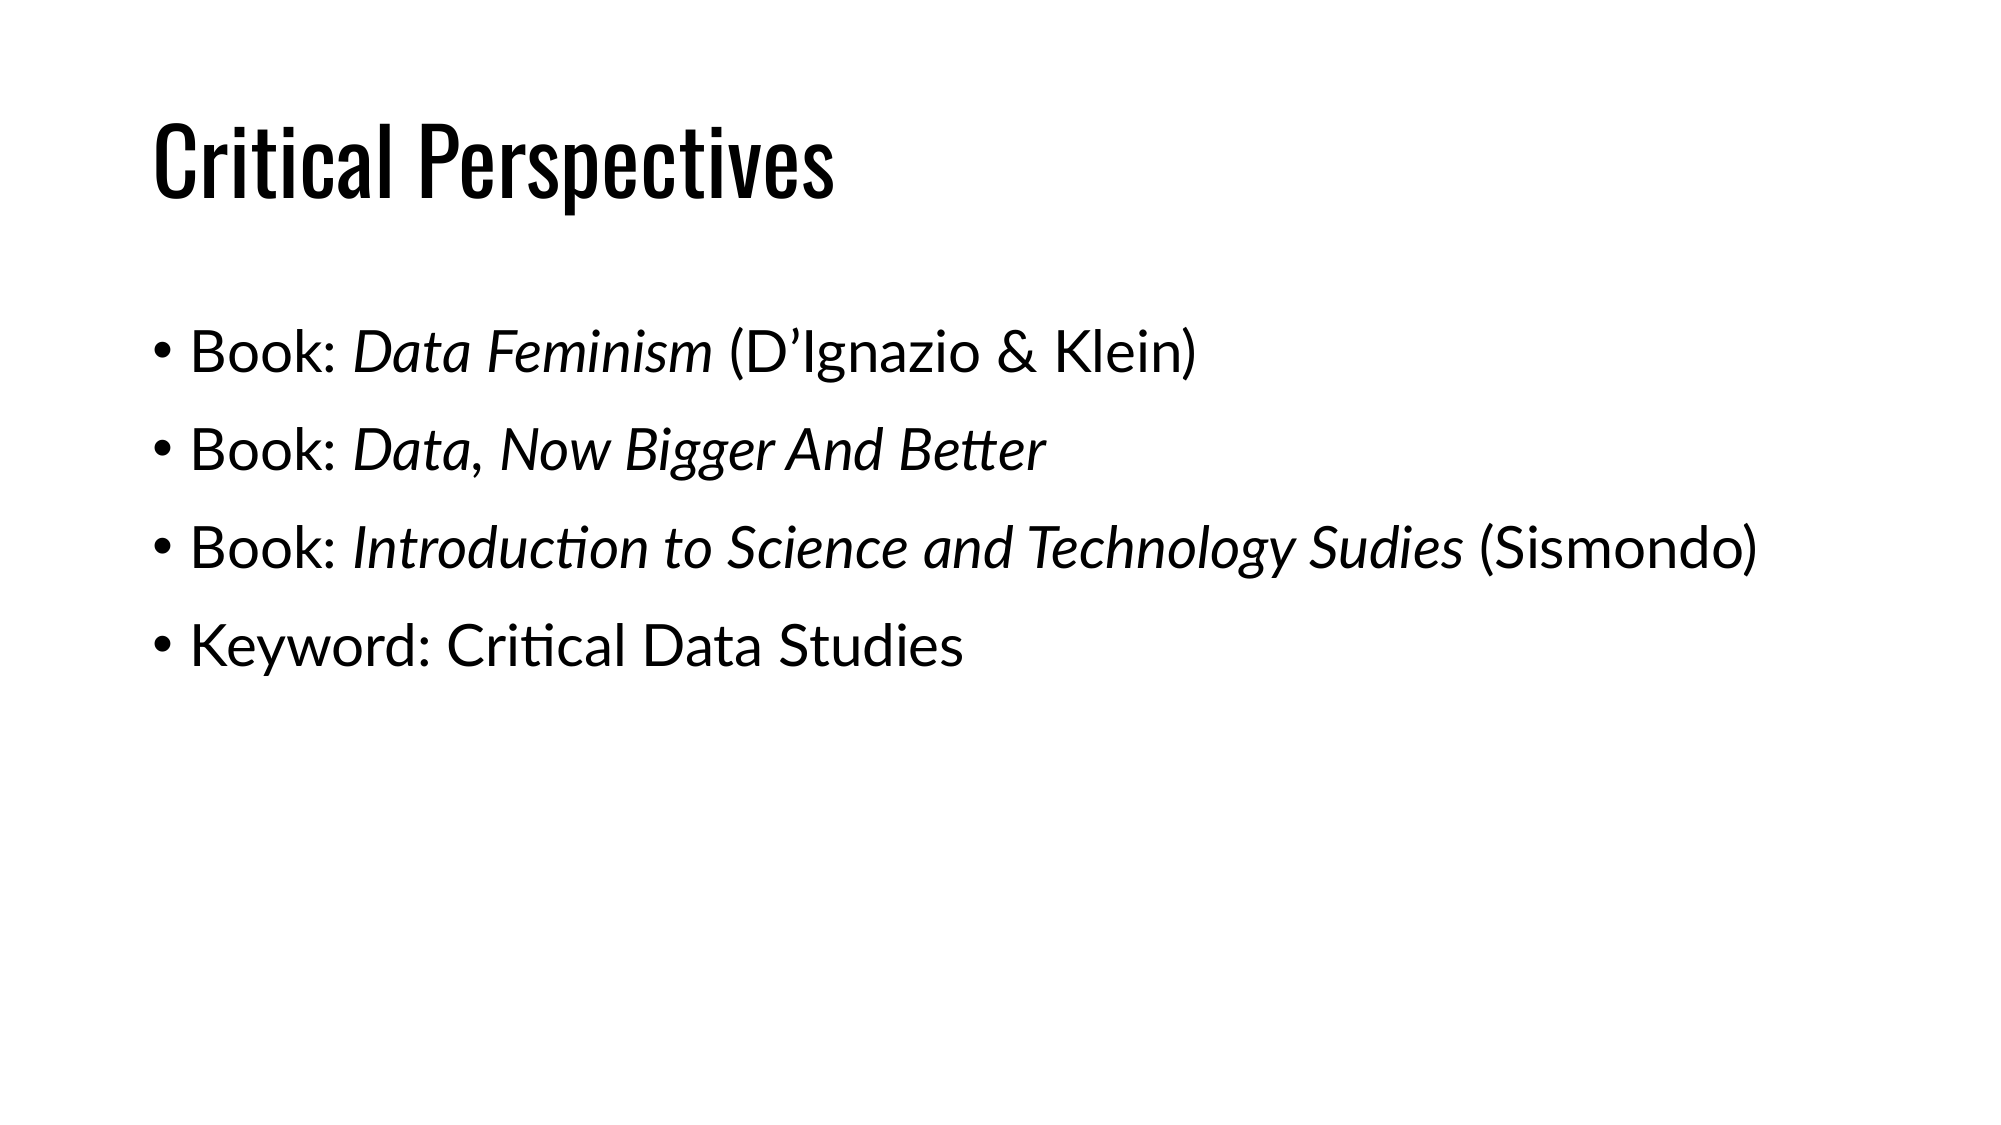

# Critical Perspectives
Book: Data Feminism (D’Ignazio & Klein)
Book: Data, Now Bigger And Better
Book: Introduction to Science and Technology Sudies (Sismondo)
Keyword: Critical Data Studies